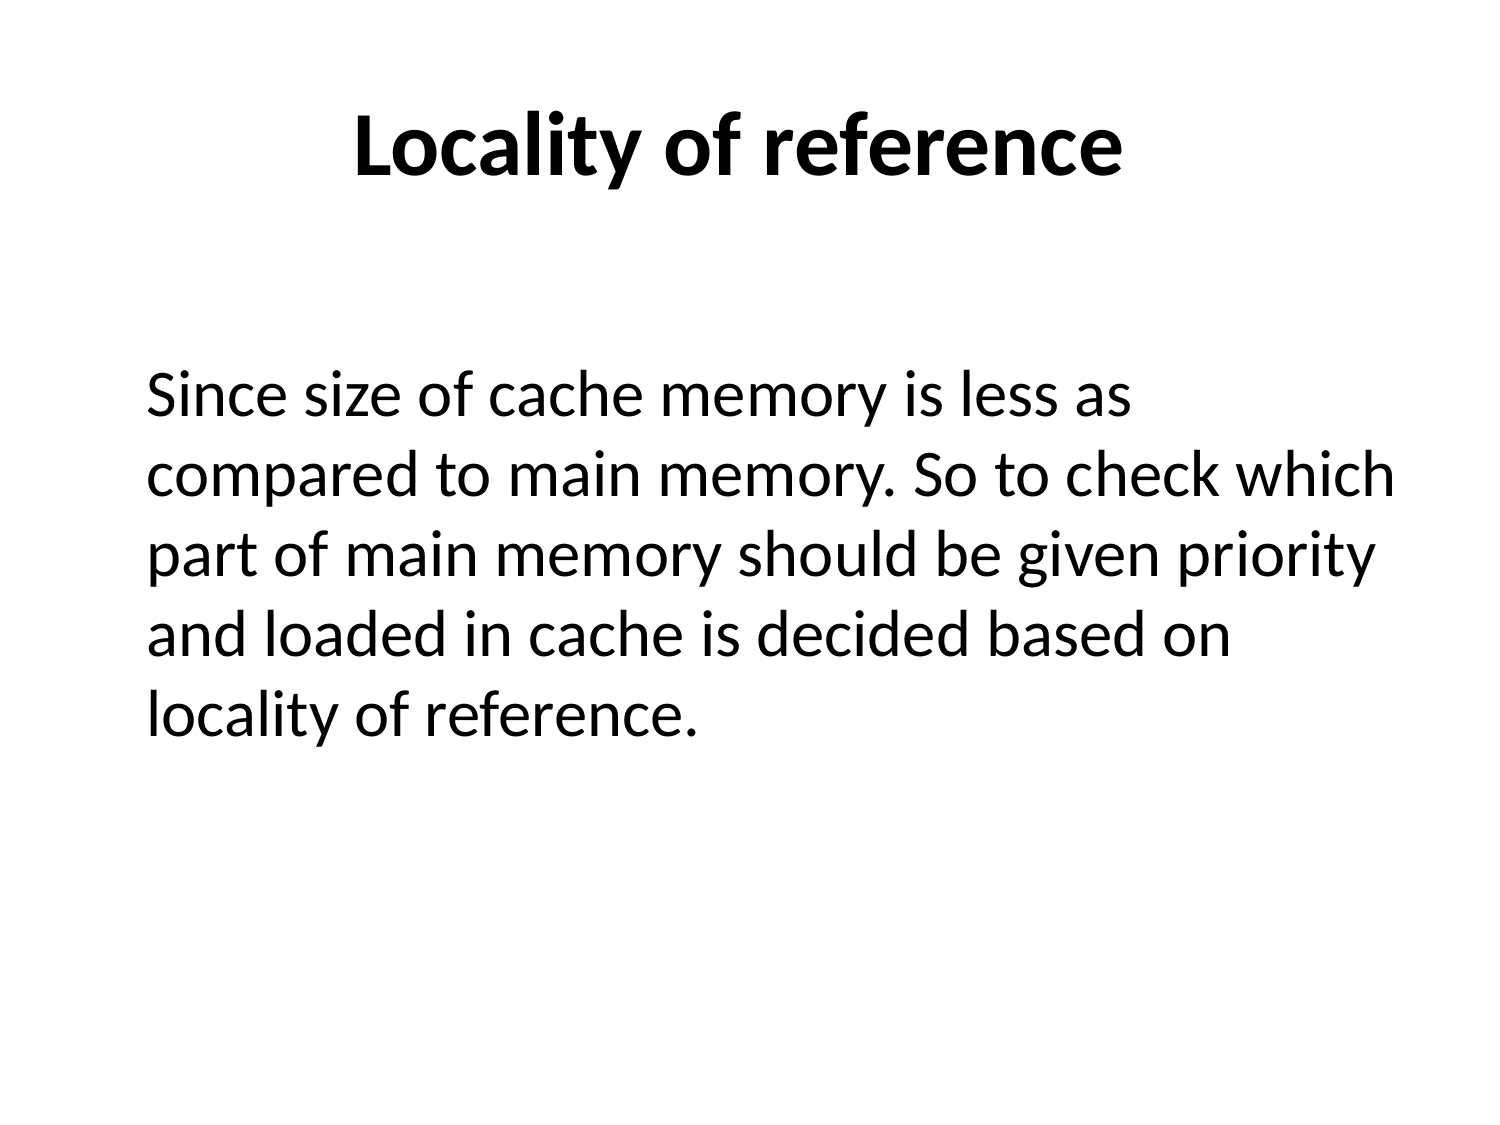

# Locality of reference
Since size of cache memory is less as compared to main memory. So to check which part of main memory should be given priority and loaded in cache is decided based on locality of reference.